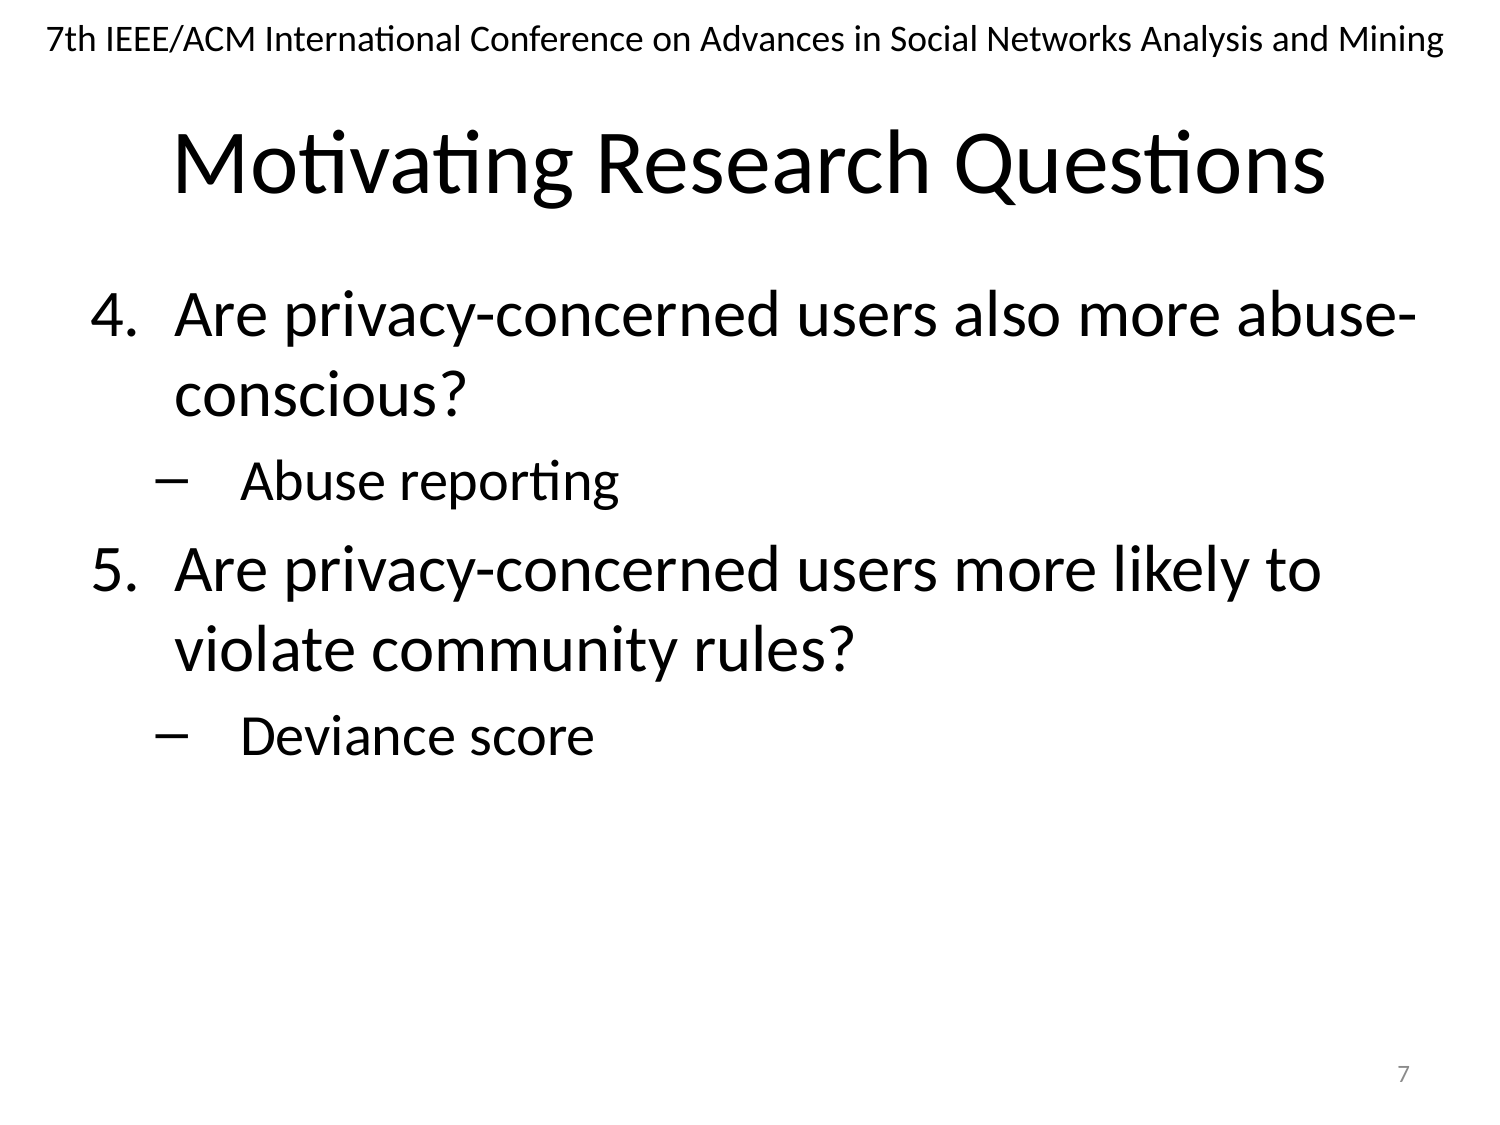

# Motivating Research Questions
Are privacy-concerned users also more abuse-conscious?
Abuse reporting
Are privacy-concerned users more likely to violate community rules?
Deviance score
7